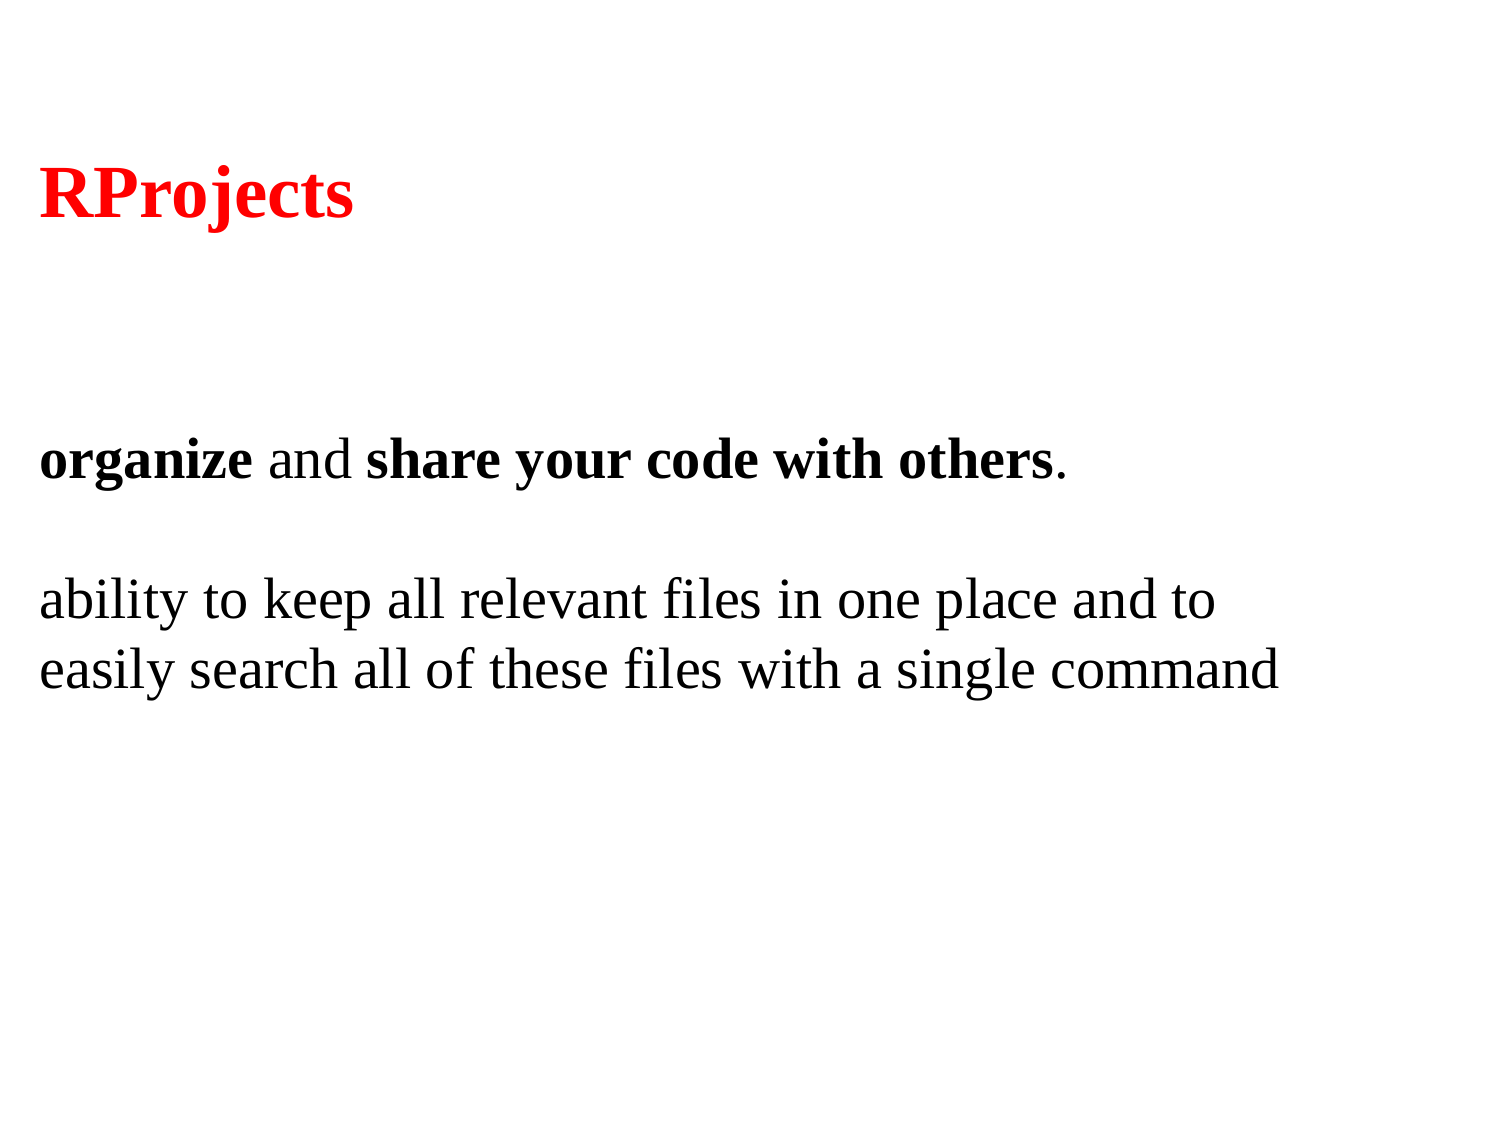

RProjects
organize and share your code with others.

ability to keep all relevant files in one place and to easily search all of these files with a single command